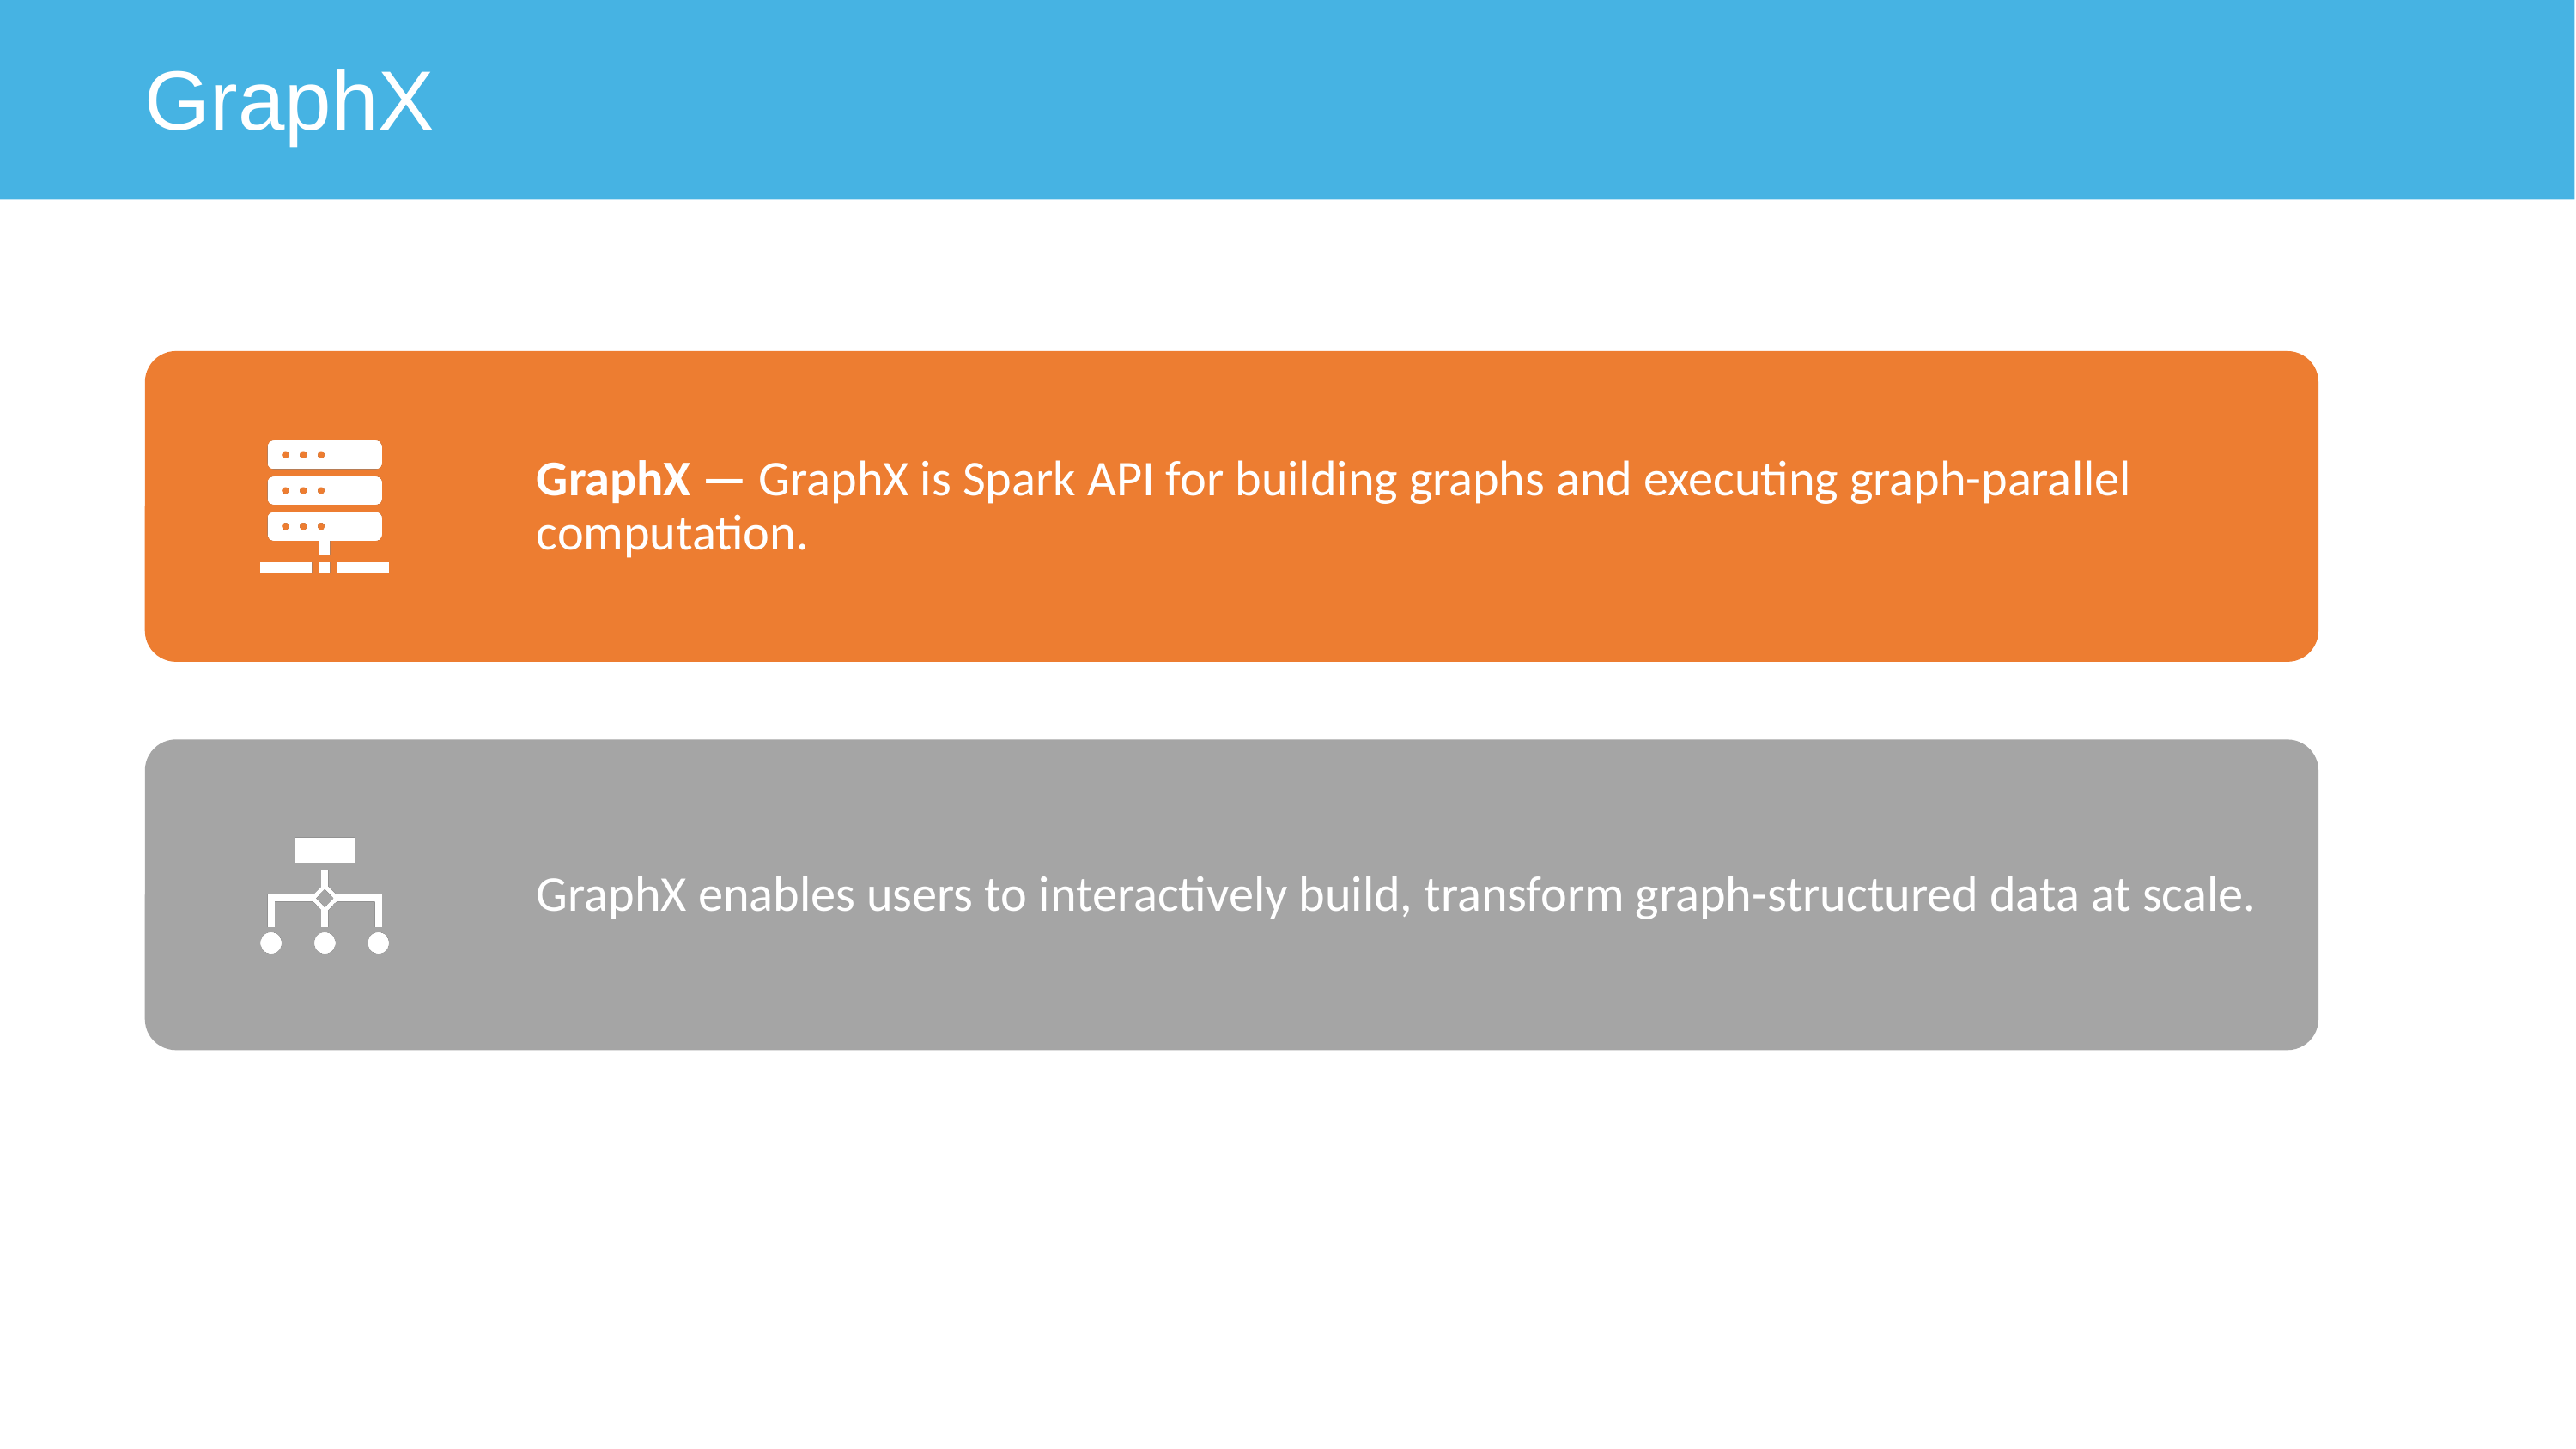

GraphX
GraphX — GraphX is Spark API for building graphs and executing graph-parallel computation.
GraphX enables users to interactively build, transform graph-structured data at scale.